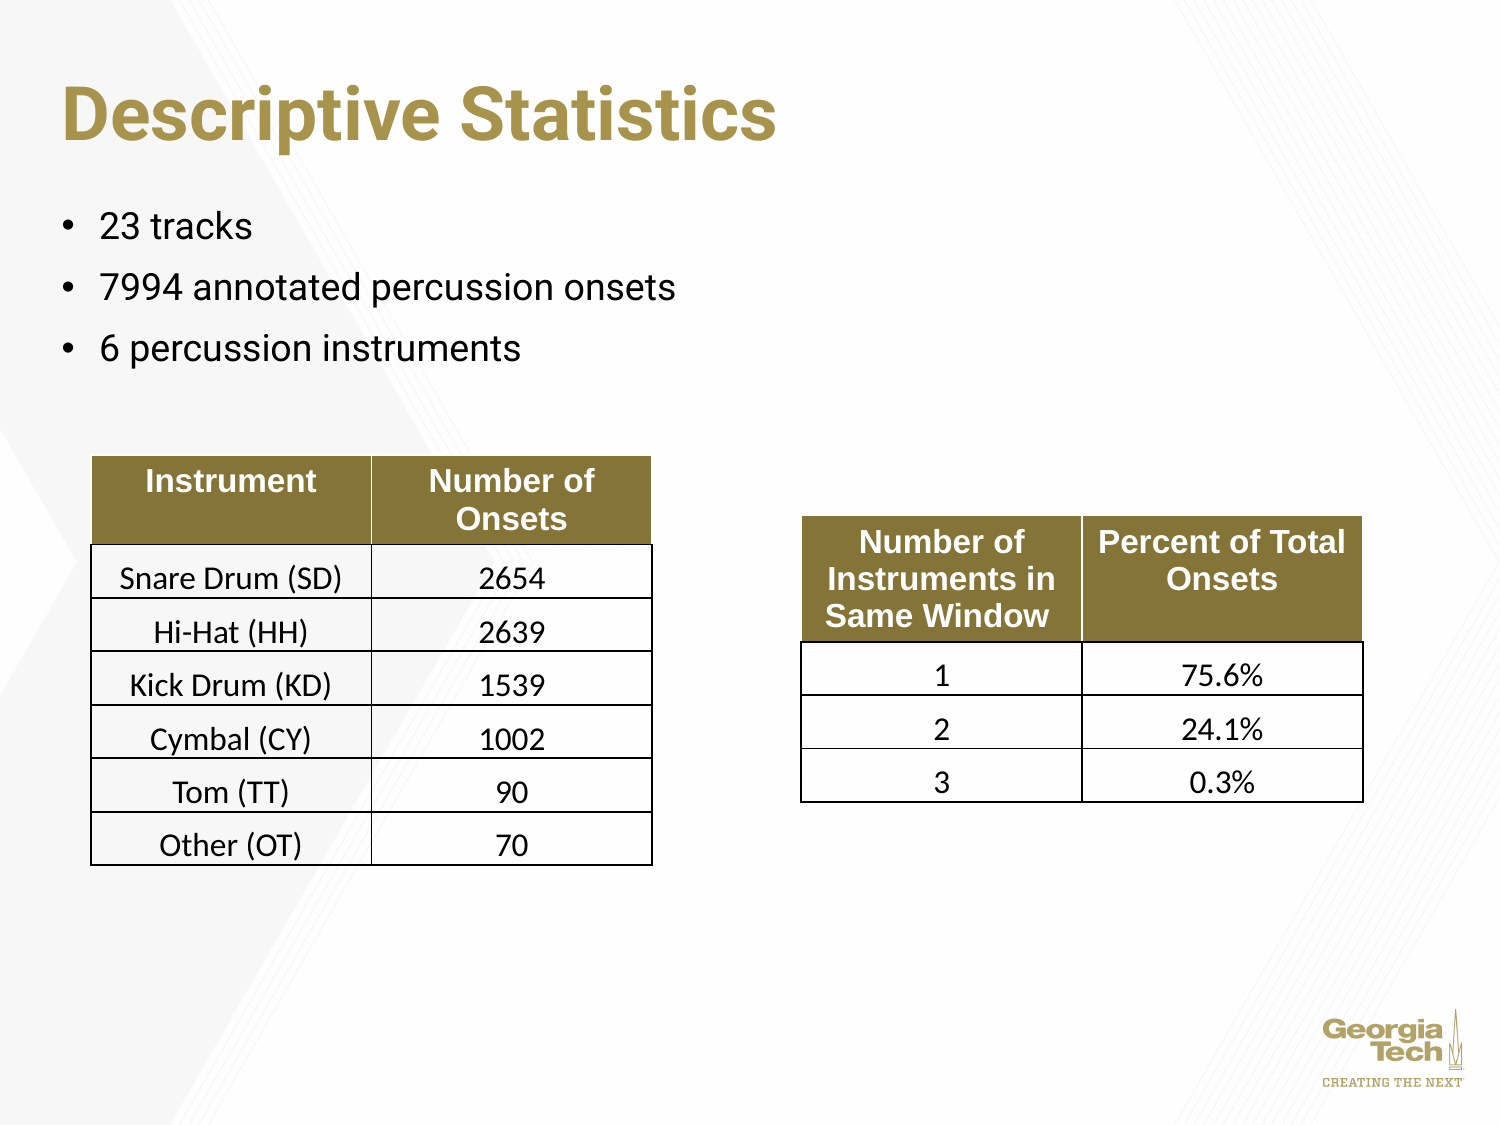

# Descriptive Statistics
23 tracks
7994 annotated percussion onsets
6 percussion instruments

| Instrument | Number of Onsets |
| --- | --- |
| Snare Drum (SD) | 2654 |
| Hi-Hat (HH) | 2639 |
| Kick Drum (KD) | 1539 |
| Cymbal (CY) | 1002 |
| Tom (TT) | 90 |
| Other (OT) | 70 |
| Number of Instruments in Same Window | Percent of Total Onsets |
| --- | --- |
| 1 | 75.6% |
| 2 | 24.1% |
| 3 | 0.3% |